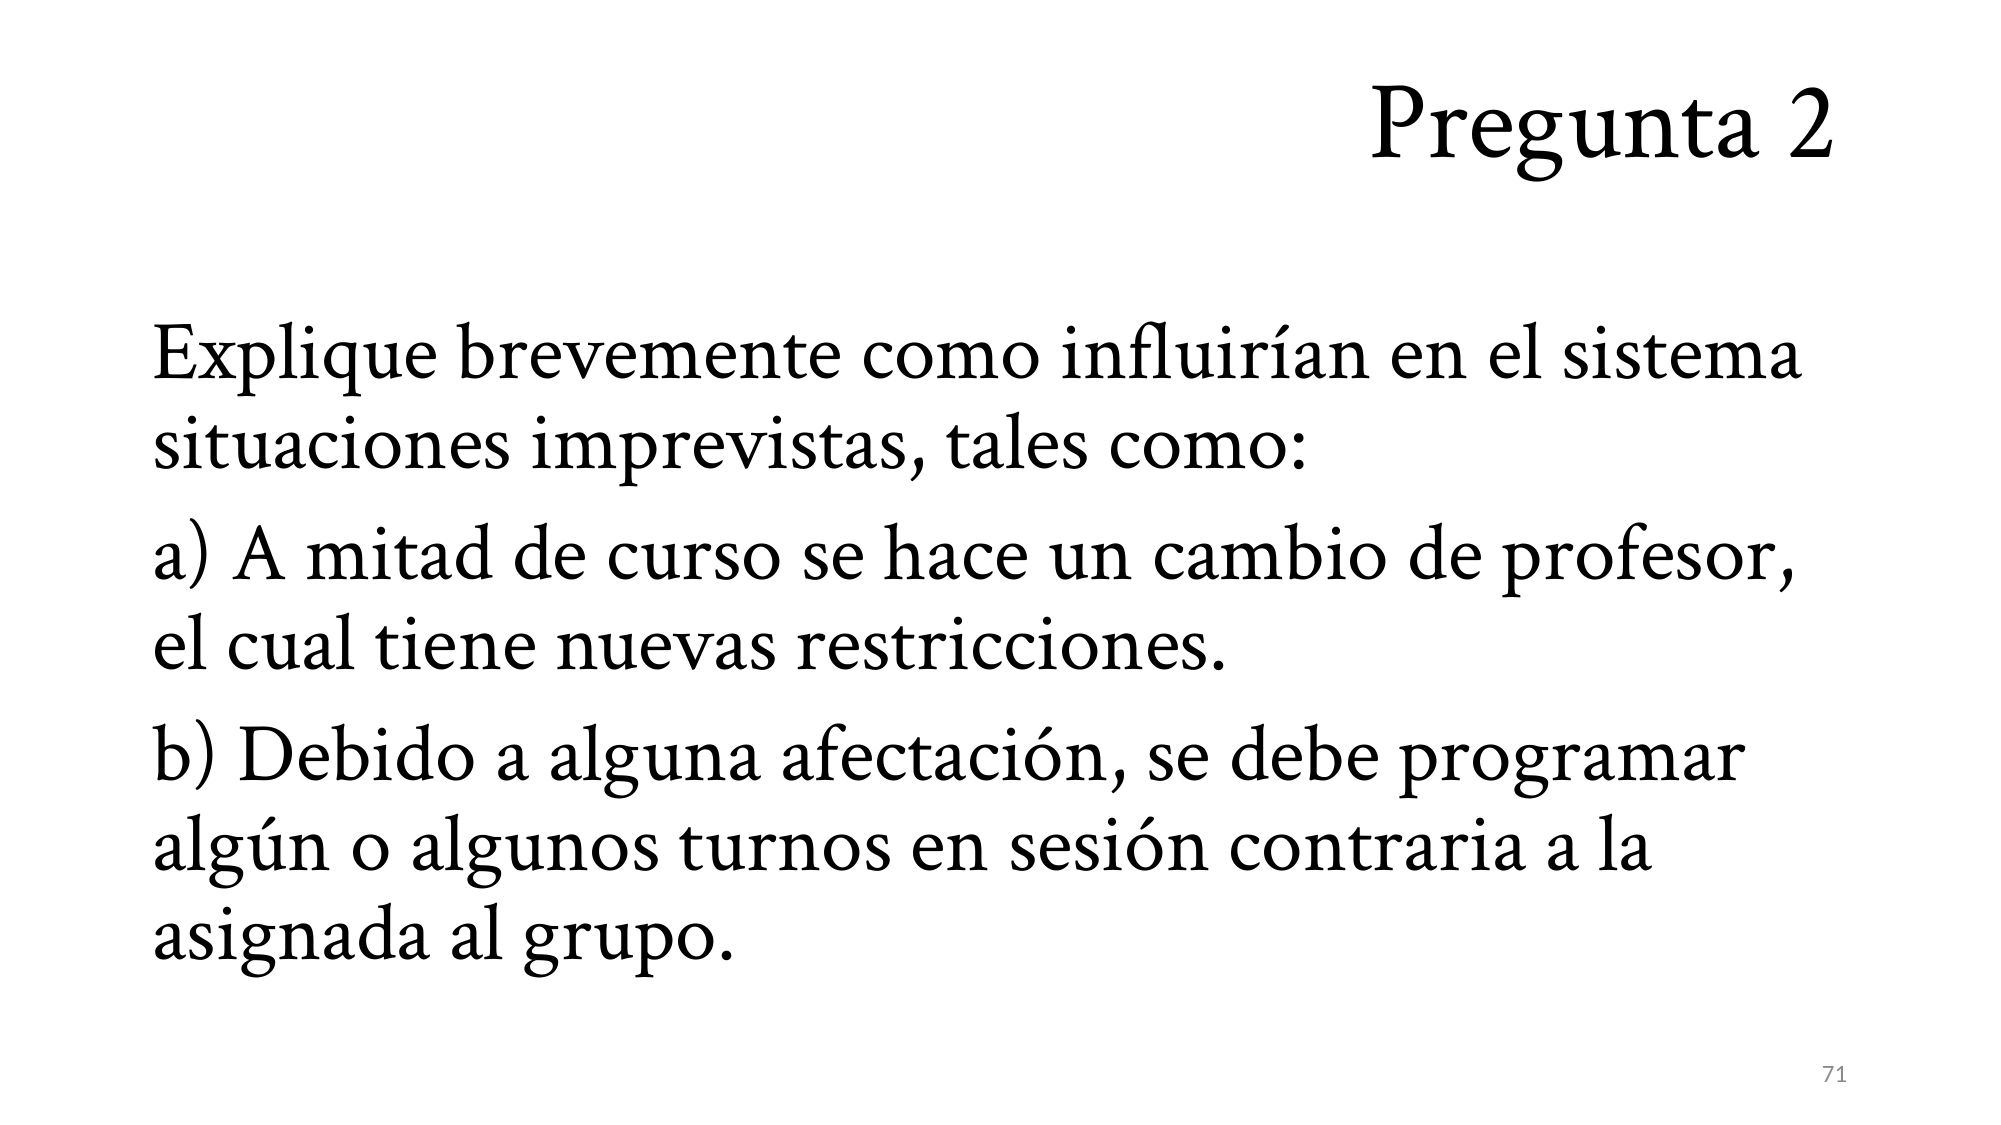

# Pregunta 2
Explique brevemente como influirían en el sistema situaciones imprevistas, tales como:
a) A mitad de curso se hace un cambio de profesor, el cual tiene nuevas restricciones.
b) Debido a alguna afectación, se debe programar algún o algunos turnos en sesión contraria a la asignada al grupo.
71